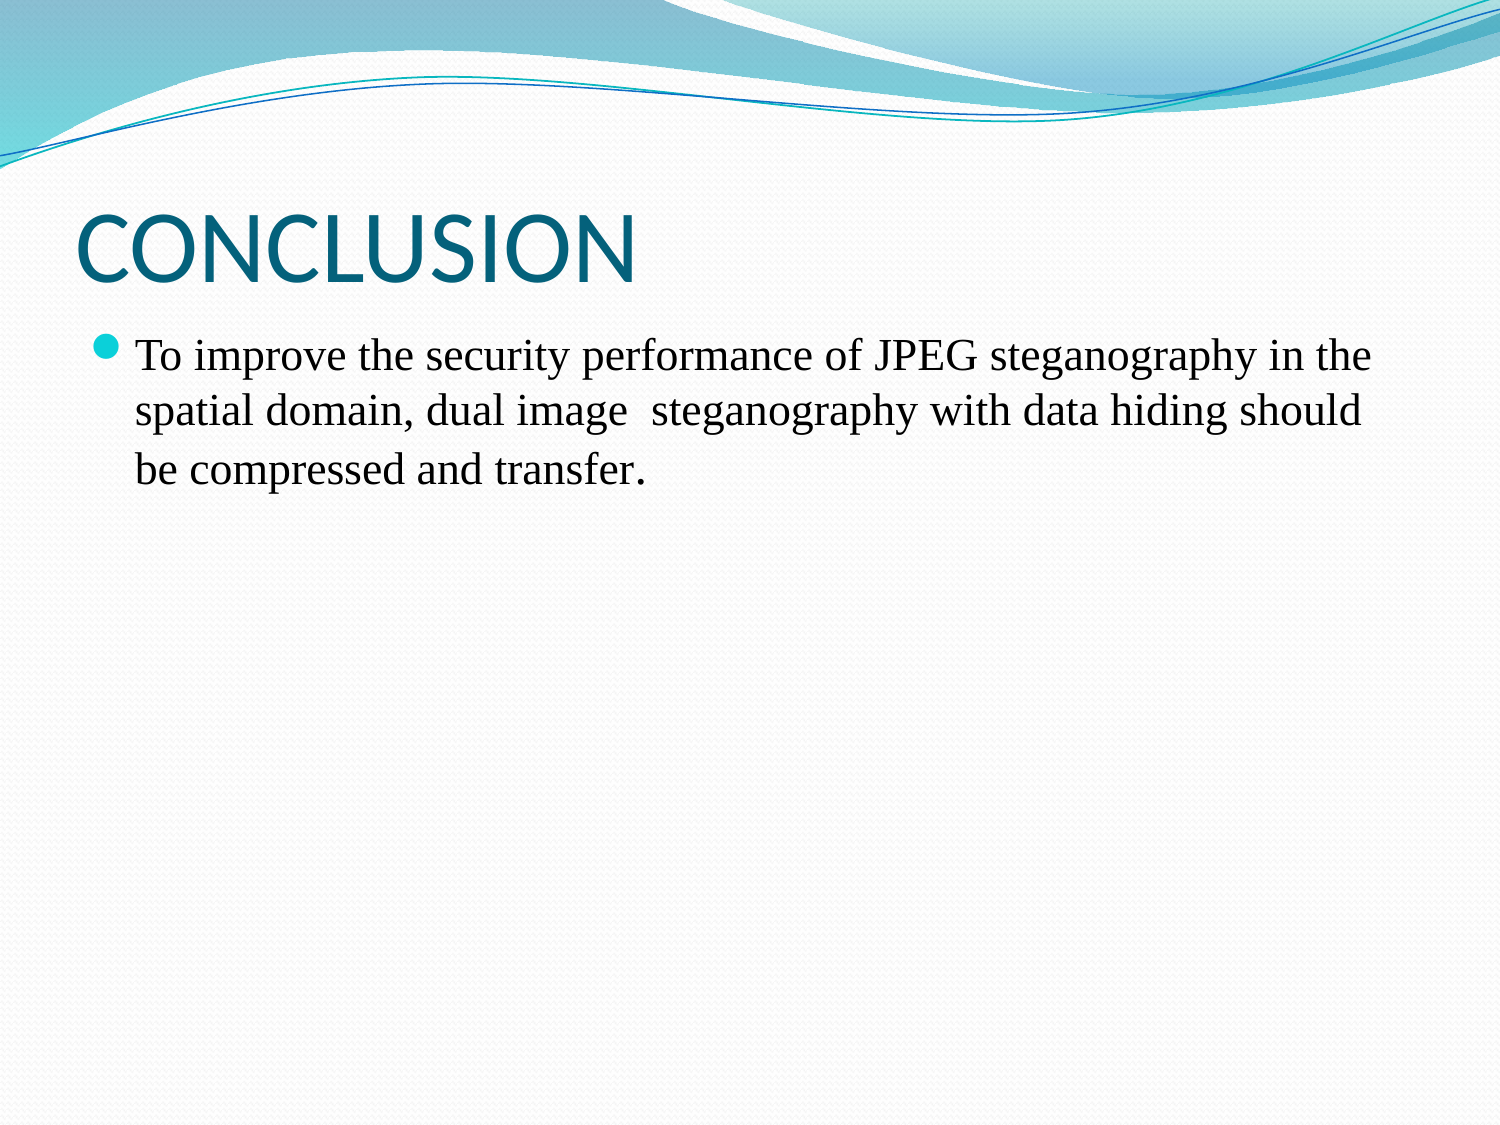

# CONCLUSION
To improve the security performance of JPEG steganography in the spatial domain, dual image  steganography with data hiding should be compressed and transfer.